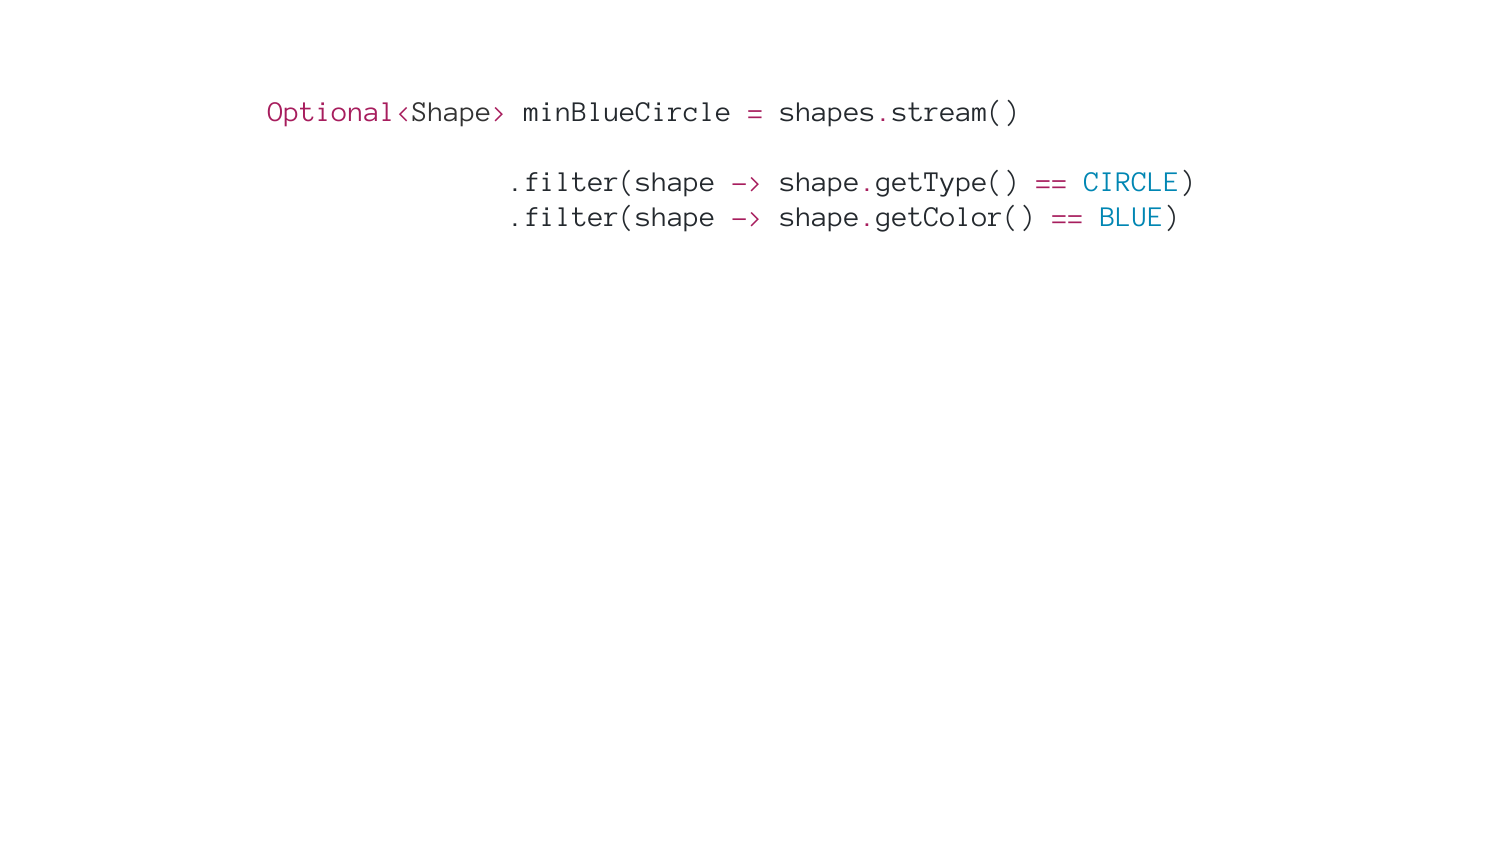

Optional<Shape> minBlueCircle = shapes.stream()

               .filter(shape -> shape.getType() == CIRCLE)
               .filter(shape -> shape.getColor() == BLUE)